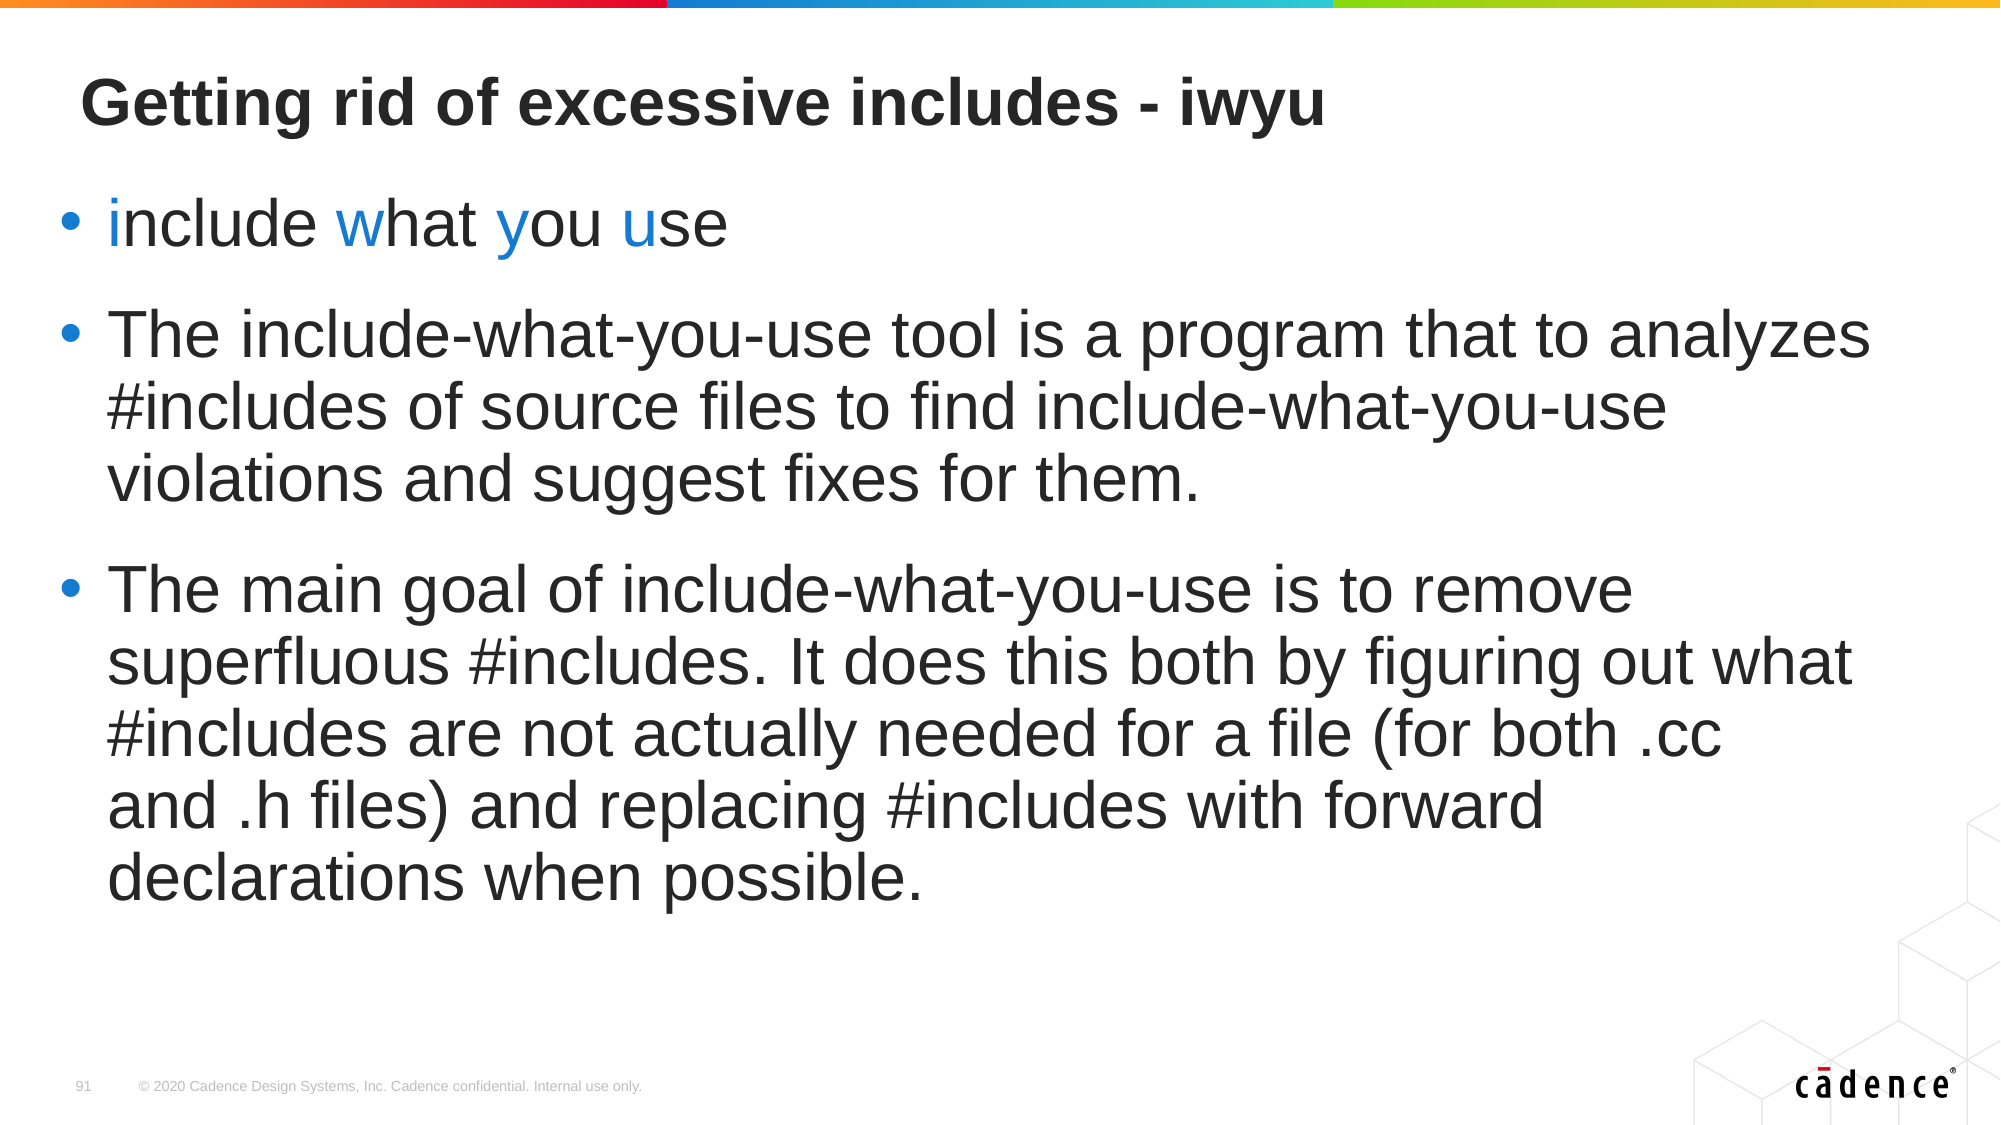

# Getting rid of excessive includes - iwyu
include what you use
The include-what-you-use tool is a program that to analyzes #includes of source files to find include-what-you-use violations and suggest fixes for them.
The main goal of include-what-you-use is to remove superfluous #includes. It does this both by figuring out what #includes are not actually needed for a file (for both .cc and .h files) and replacing #includes with forward declarations when possible.